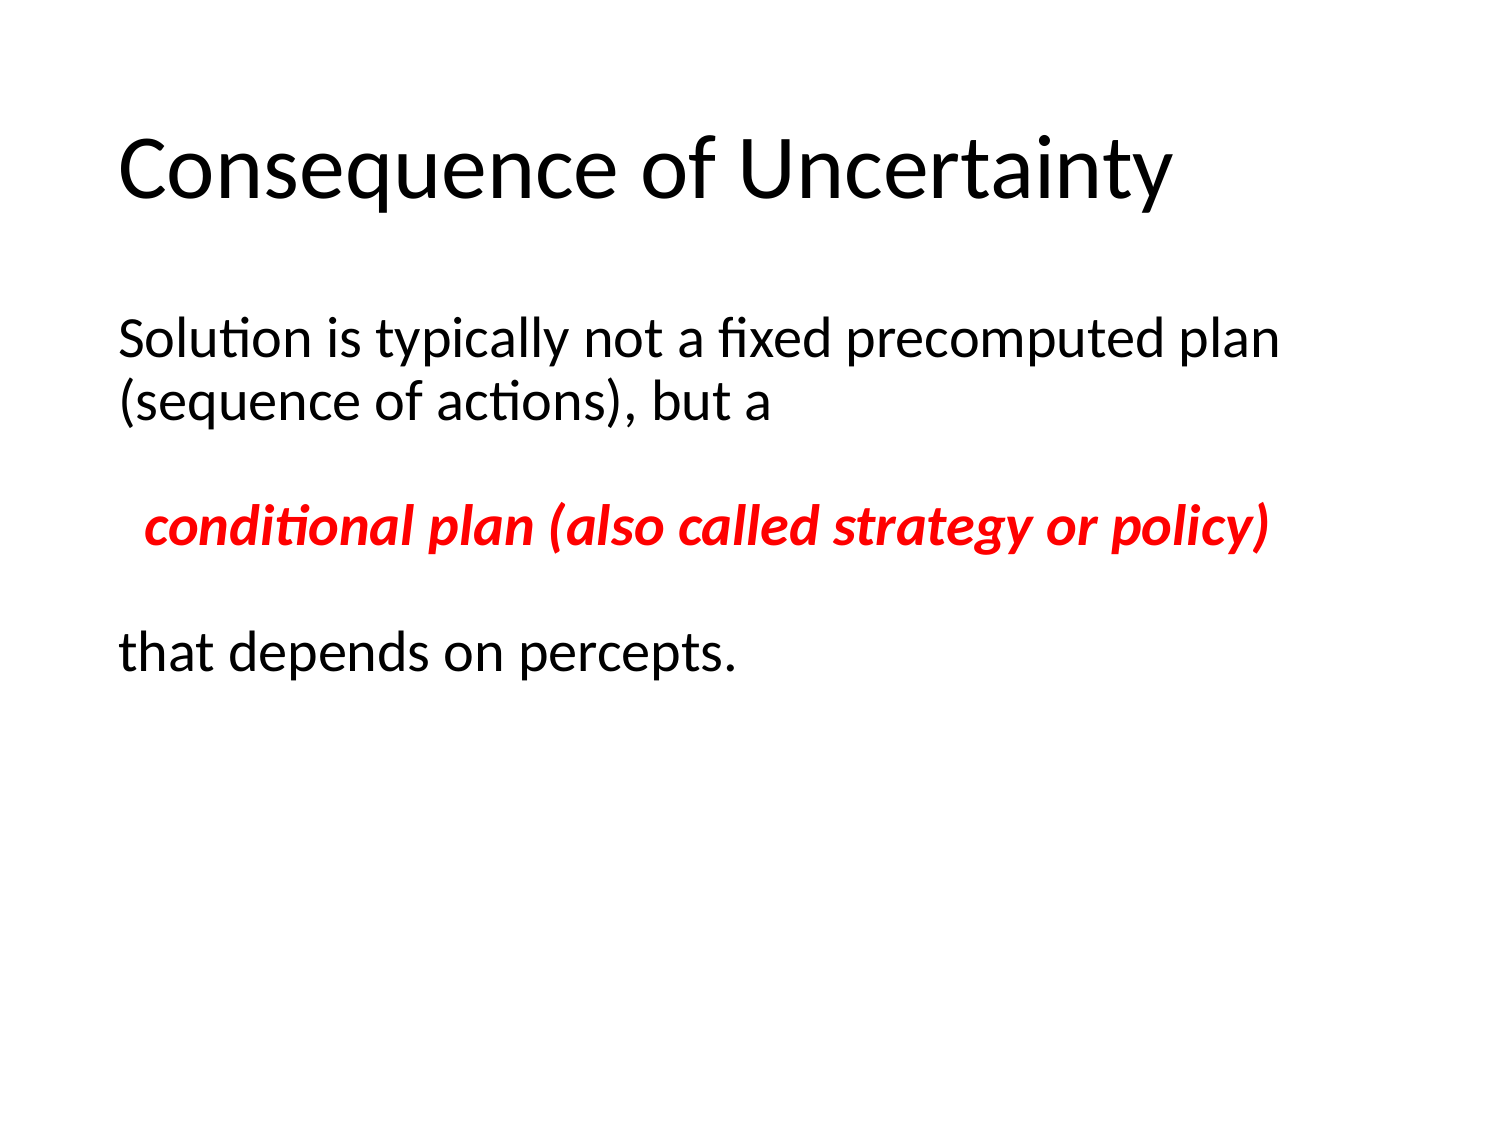

# Consequence of Uncertainty
Solution is typically not a fixed precomputed plan (sequence of actions), but a
  conditional plan (also called strategy or policy)
that depends on percepts.